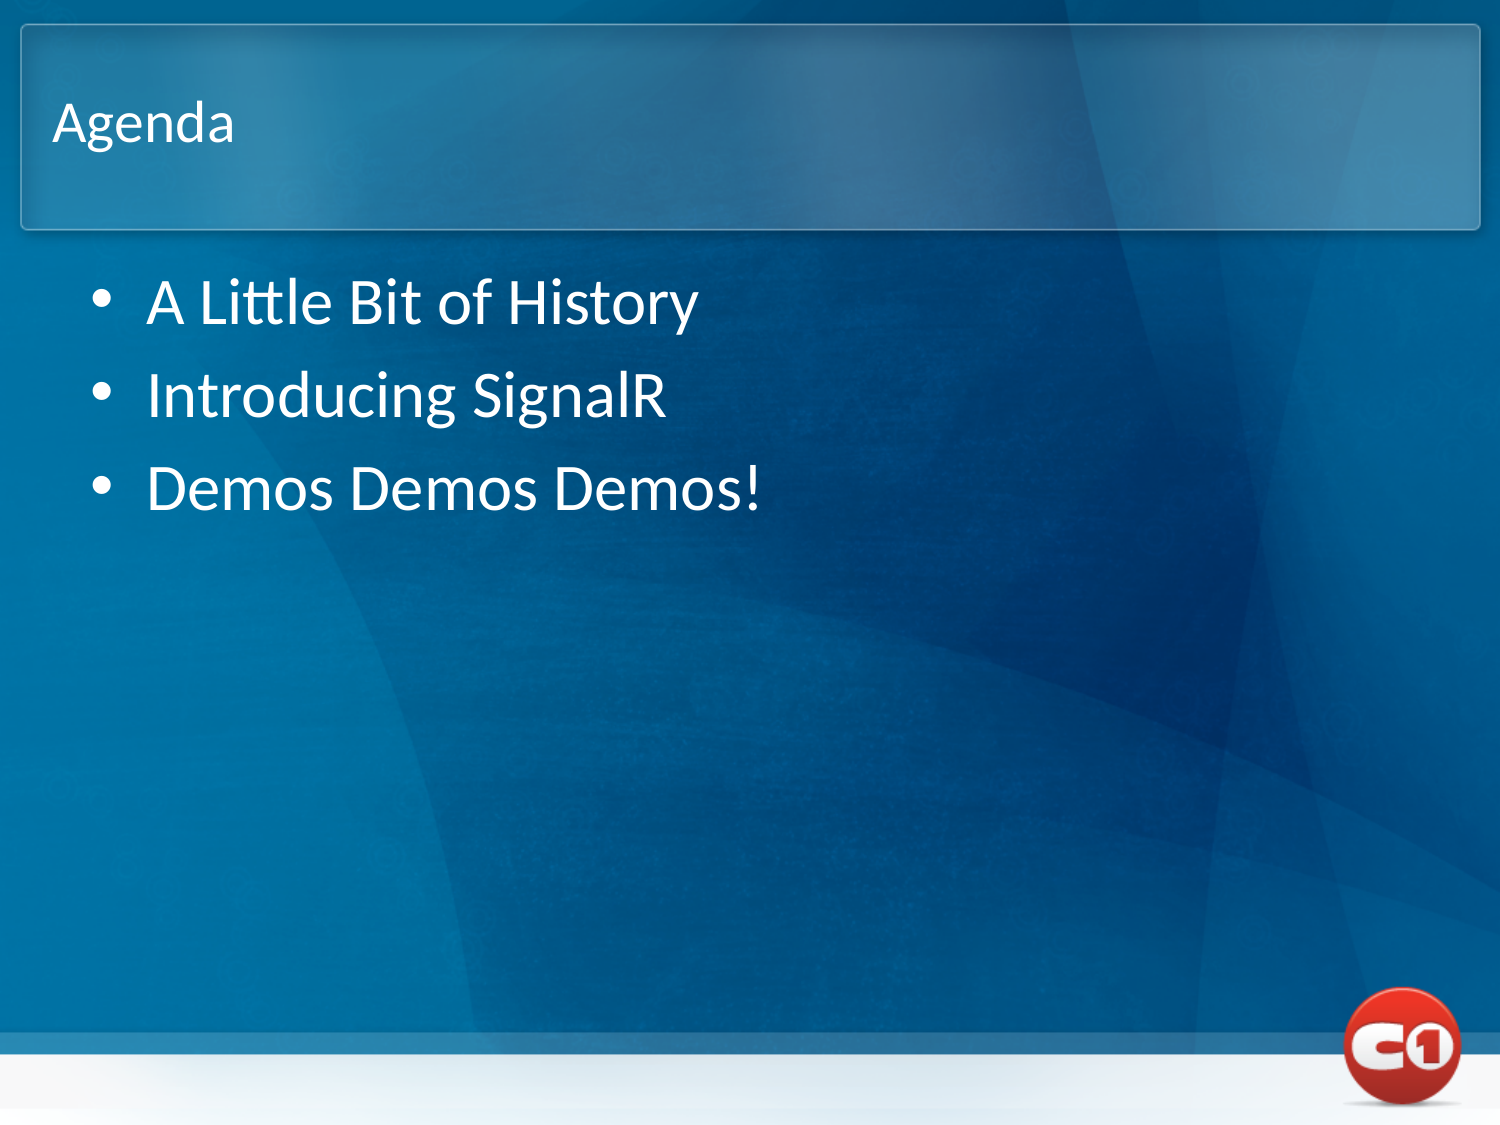

# Agenda
A Little Bit of History
Introducing SignalR
Demos Demos Demos!